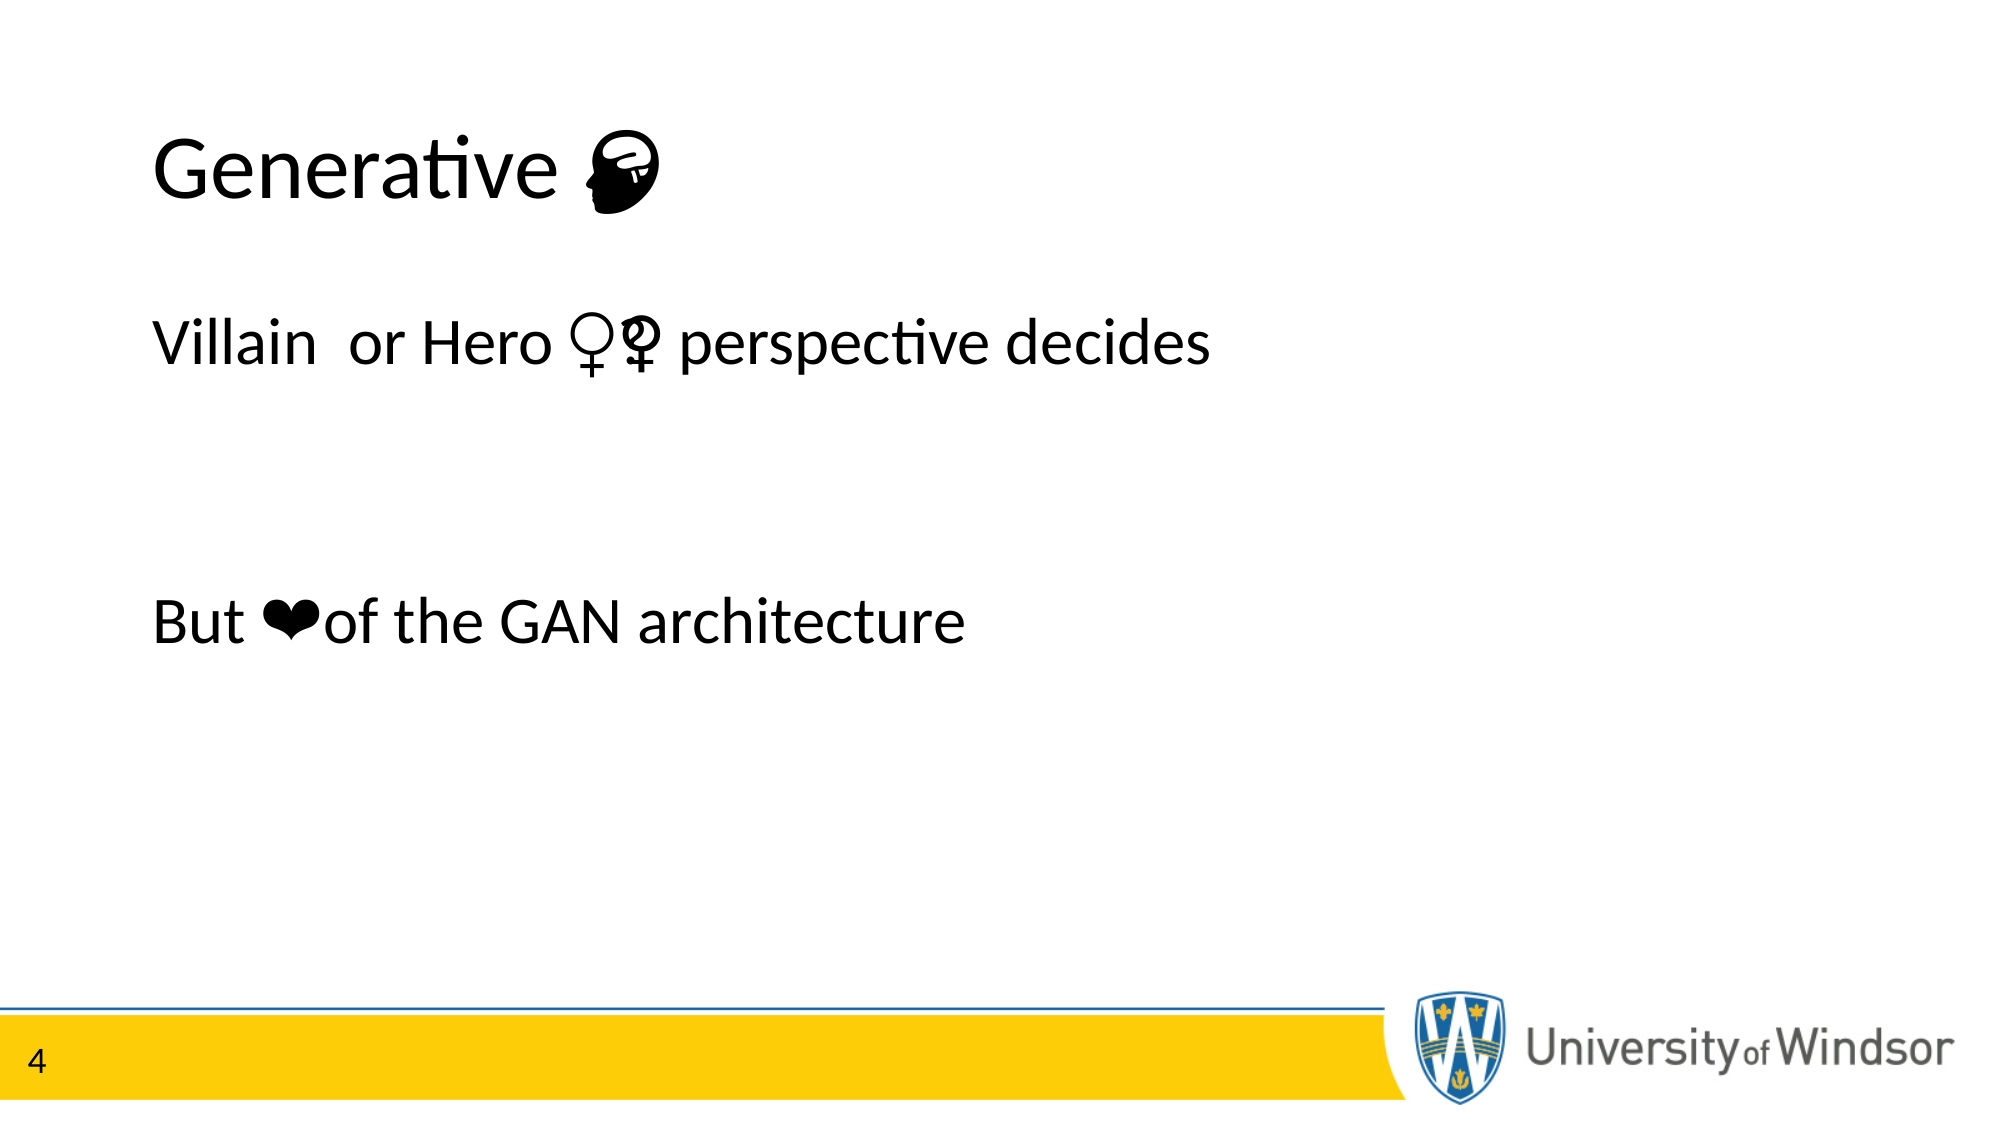

# Generative 🧠
Villain 🥷 or Hero 🦸‍♀️?  perspective decides

But ❤️of the GAN architecture

4